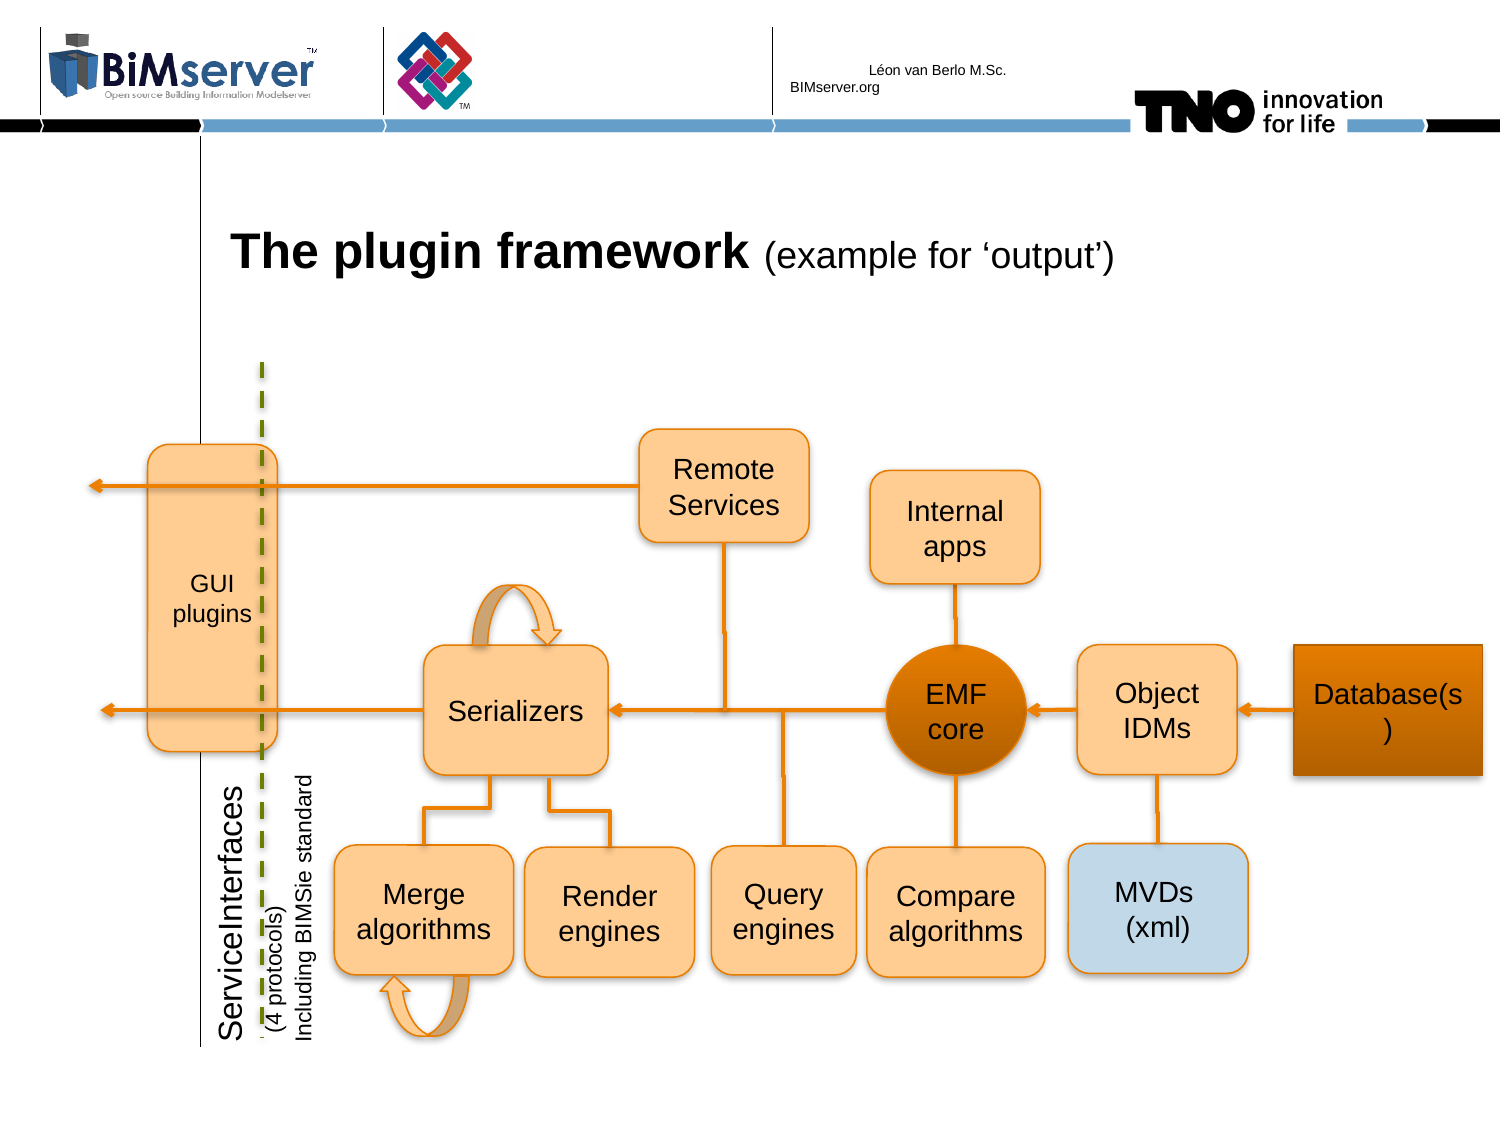

Léon van Berlo M.Sc.
BIMserver.org
# The plugin framework (example for ‘output’)
Remote Services
GUI plugins
Internal apps

Object
IDMs
Database(s)
Serializers
EMF
core
ServiceInterfaces
 (4 protocols)
Including BIMSie standard
MVDs
(xml)
Merge
algorithms
Query engines
Render engines
Compare algorithms